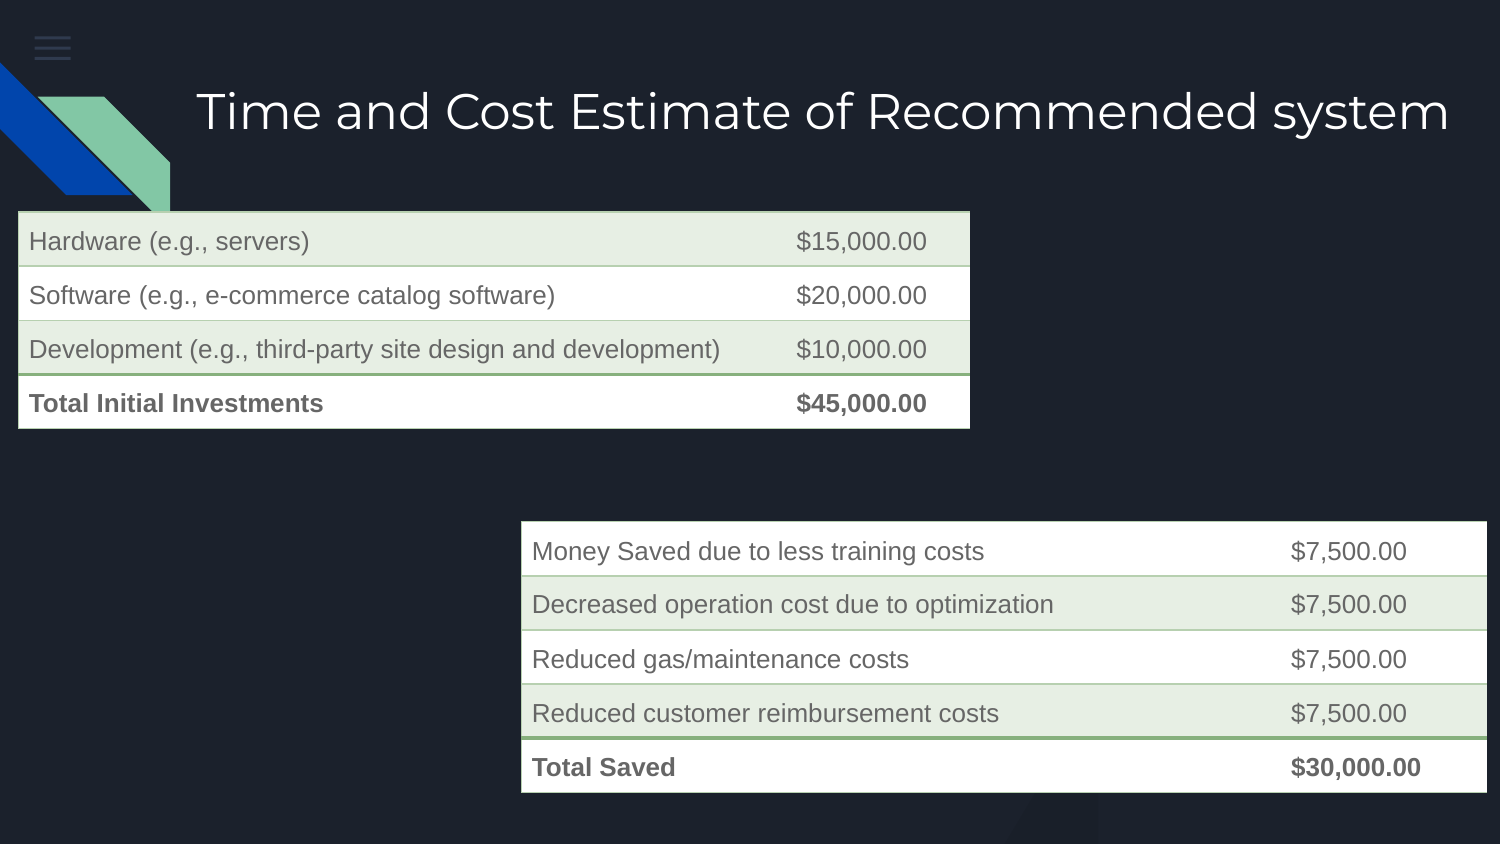

# Time and Cost Estimate of Recommended system
| Hardware (e.g., servers) | $15,000.00 |
| --- | --- |
| Software (e.g., e-commerce catalog software) | $20,000.00 |
| Development (e.g., third-party site design and development) | $10,000.00 |
| Total Initial Investments | $45,000.00 |
| Money Saved due to less training costs | $7,500.00 |
| --- | --- |
| Decreased operation cost due to optimization | $7,500.00 |
| Reduced gas/maintenance costs | $7,500.00 |
| Reduced customer reimbursement costs | $7,500.00 |
| Total Saved | $30,000.00 |